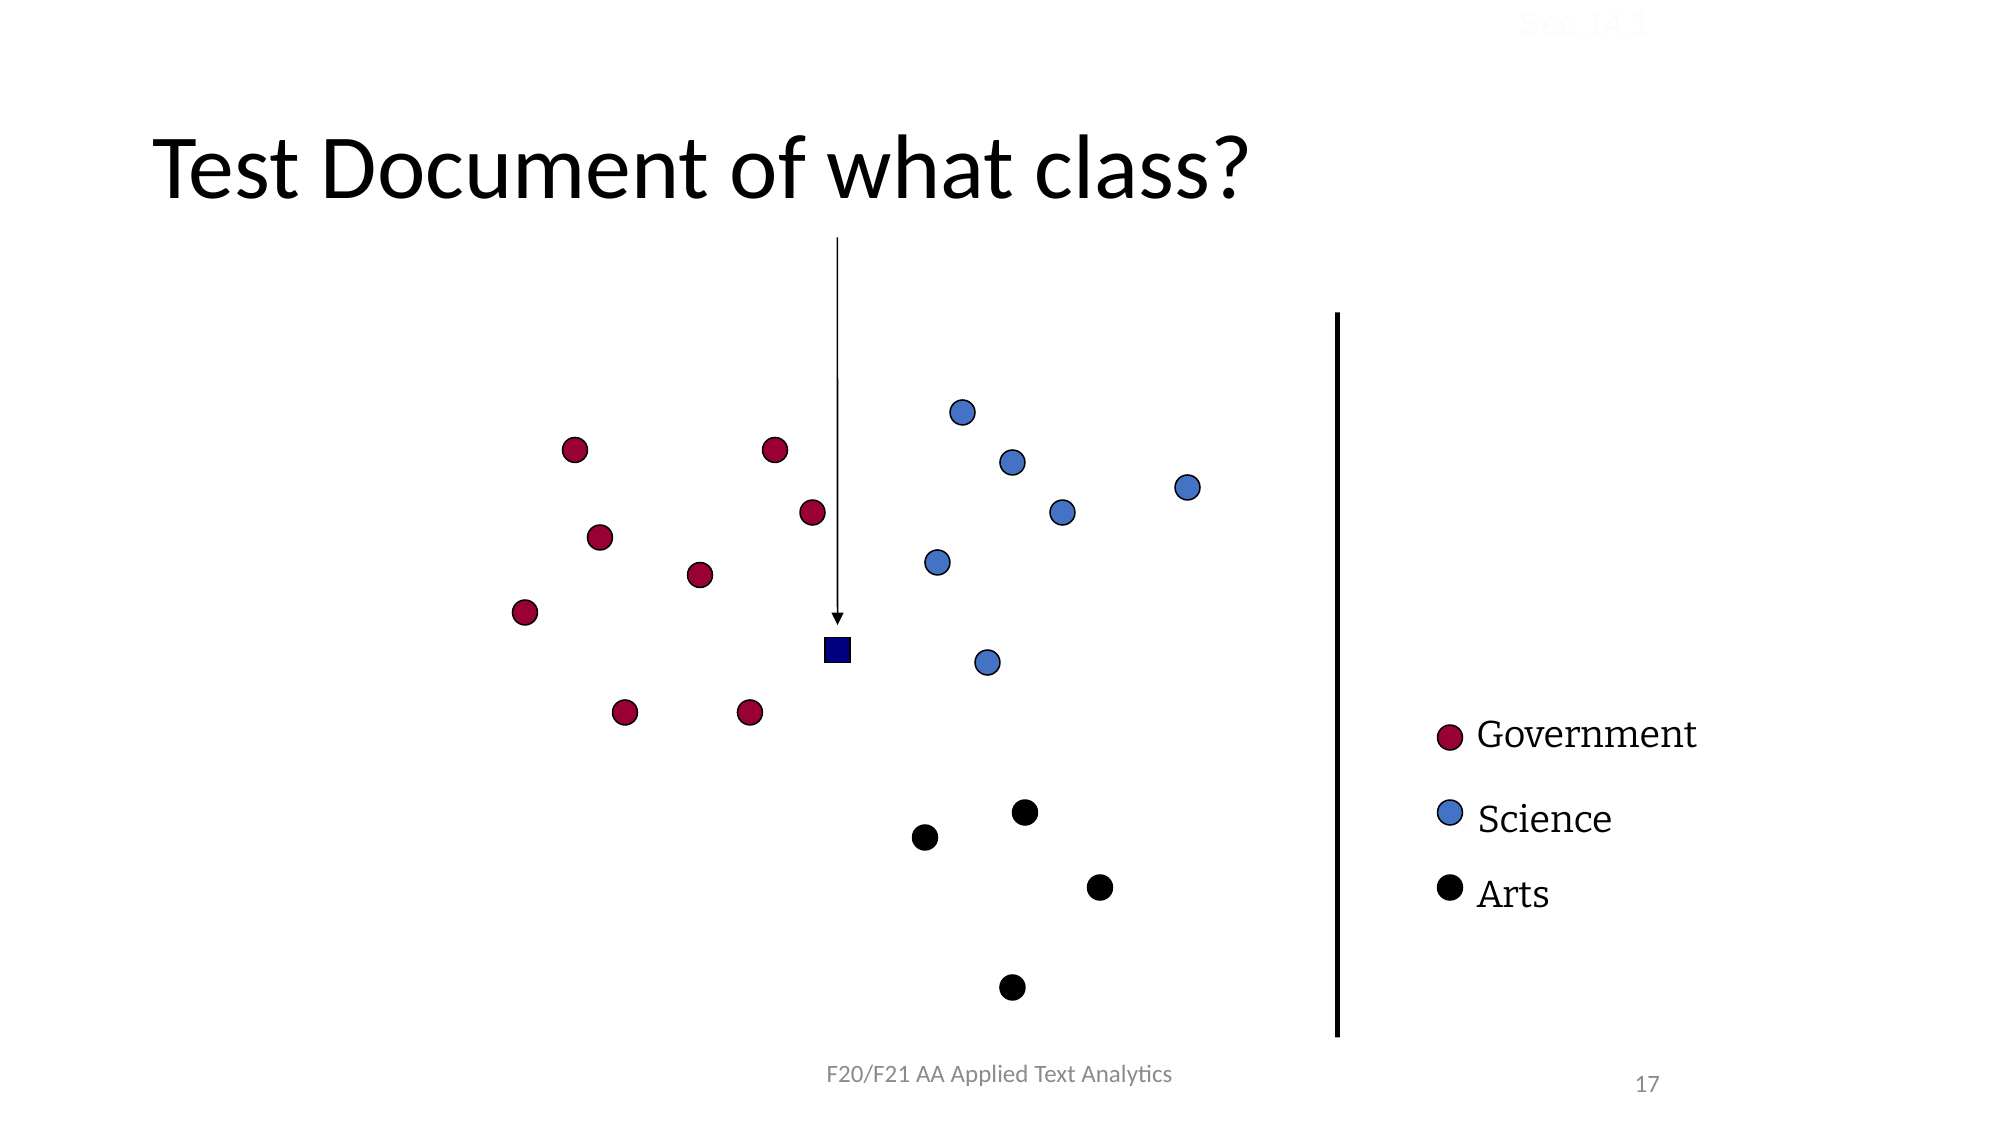

Sec.14.1
# Test Document of what class?

Government

Science

Arts

F20/F21 AA Applied Text Analytics
17